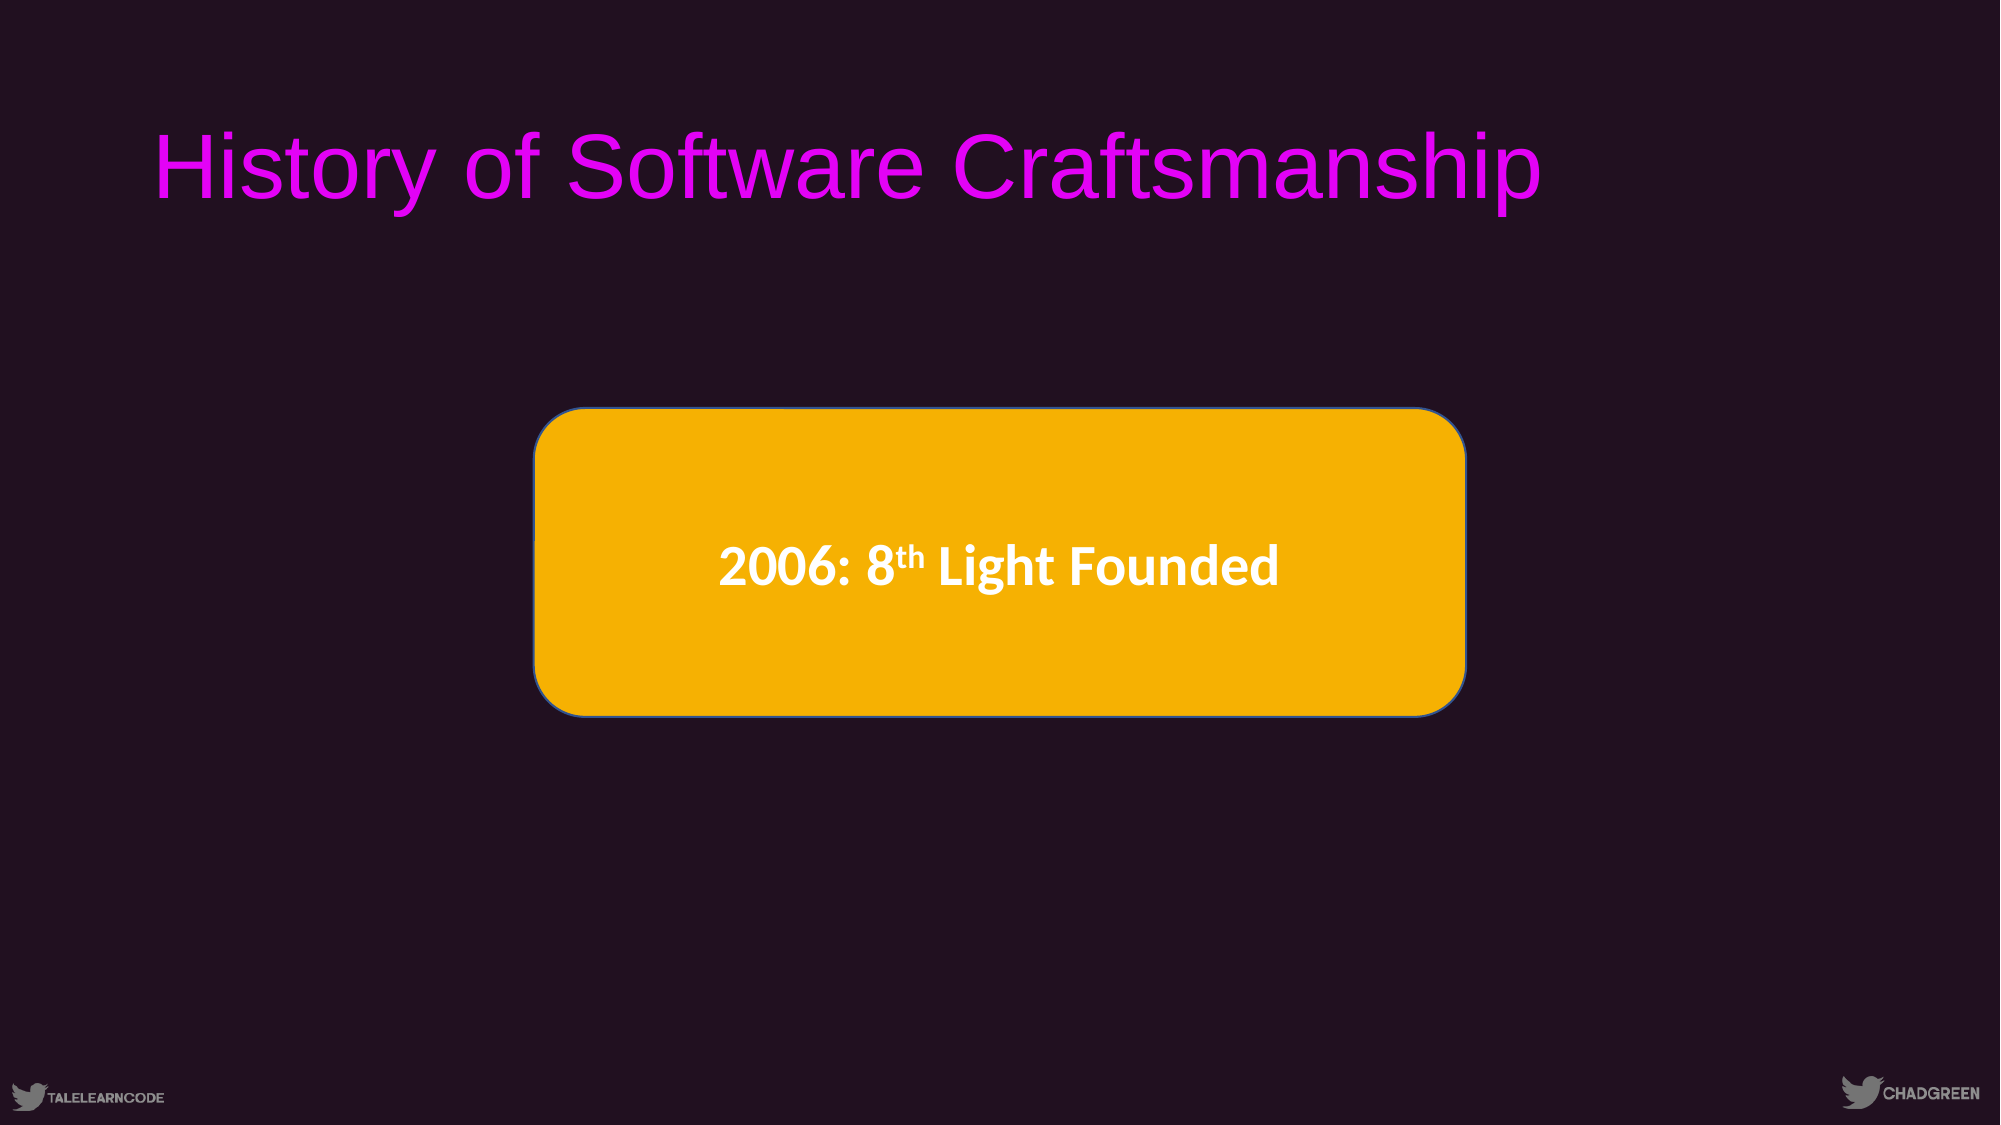

# History of Software Craftsmanship
2006: 8th Light Founded